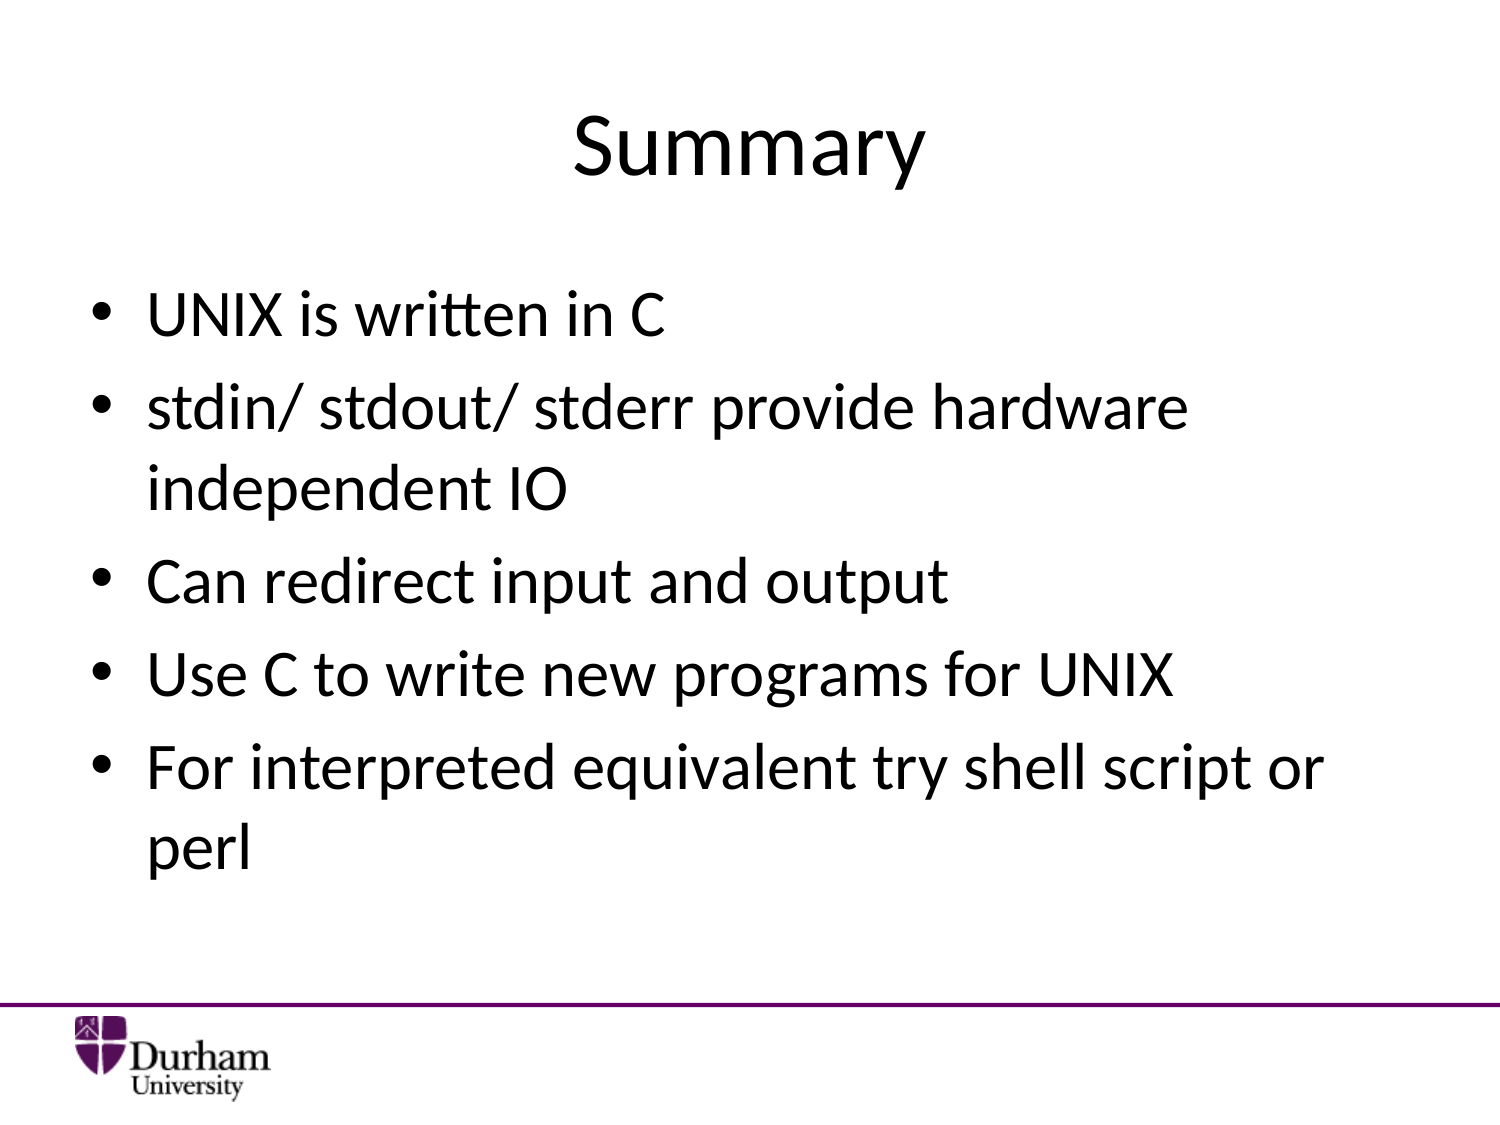

# Summary
UNIX is written in C
stdin/ stdout/ stderr provide hardware independent IO
Can redirect input and output
Use C to write new programs for UNIX
For interpreted equivalent try shell script or perl